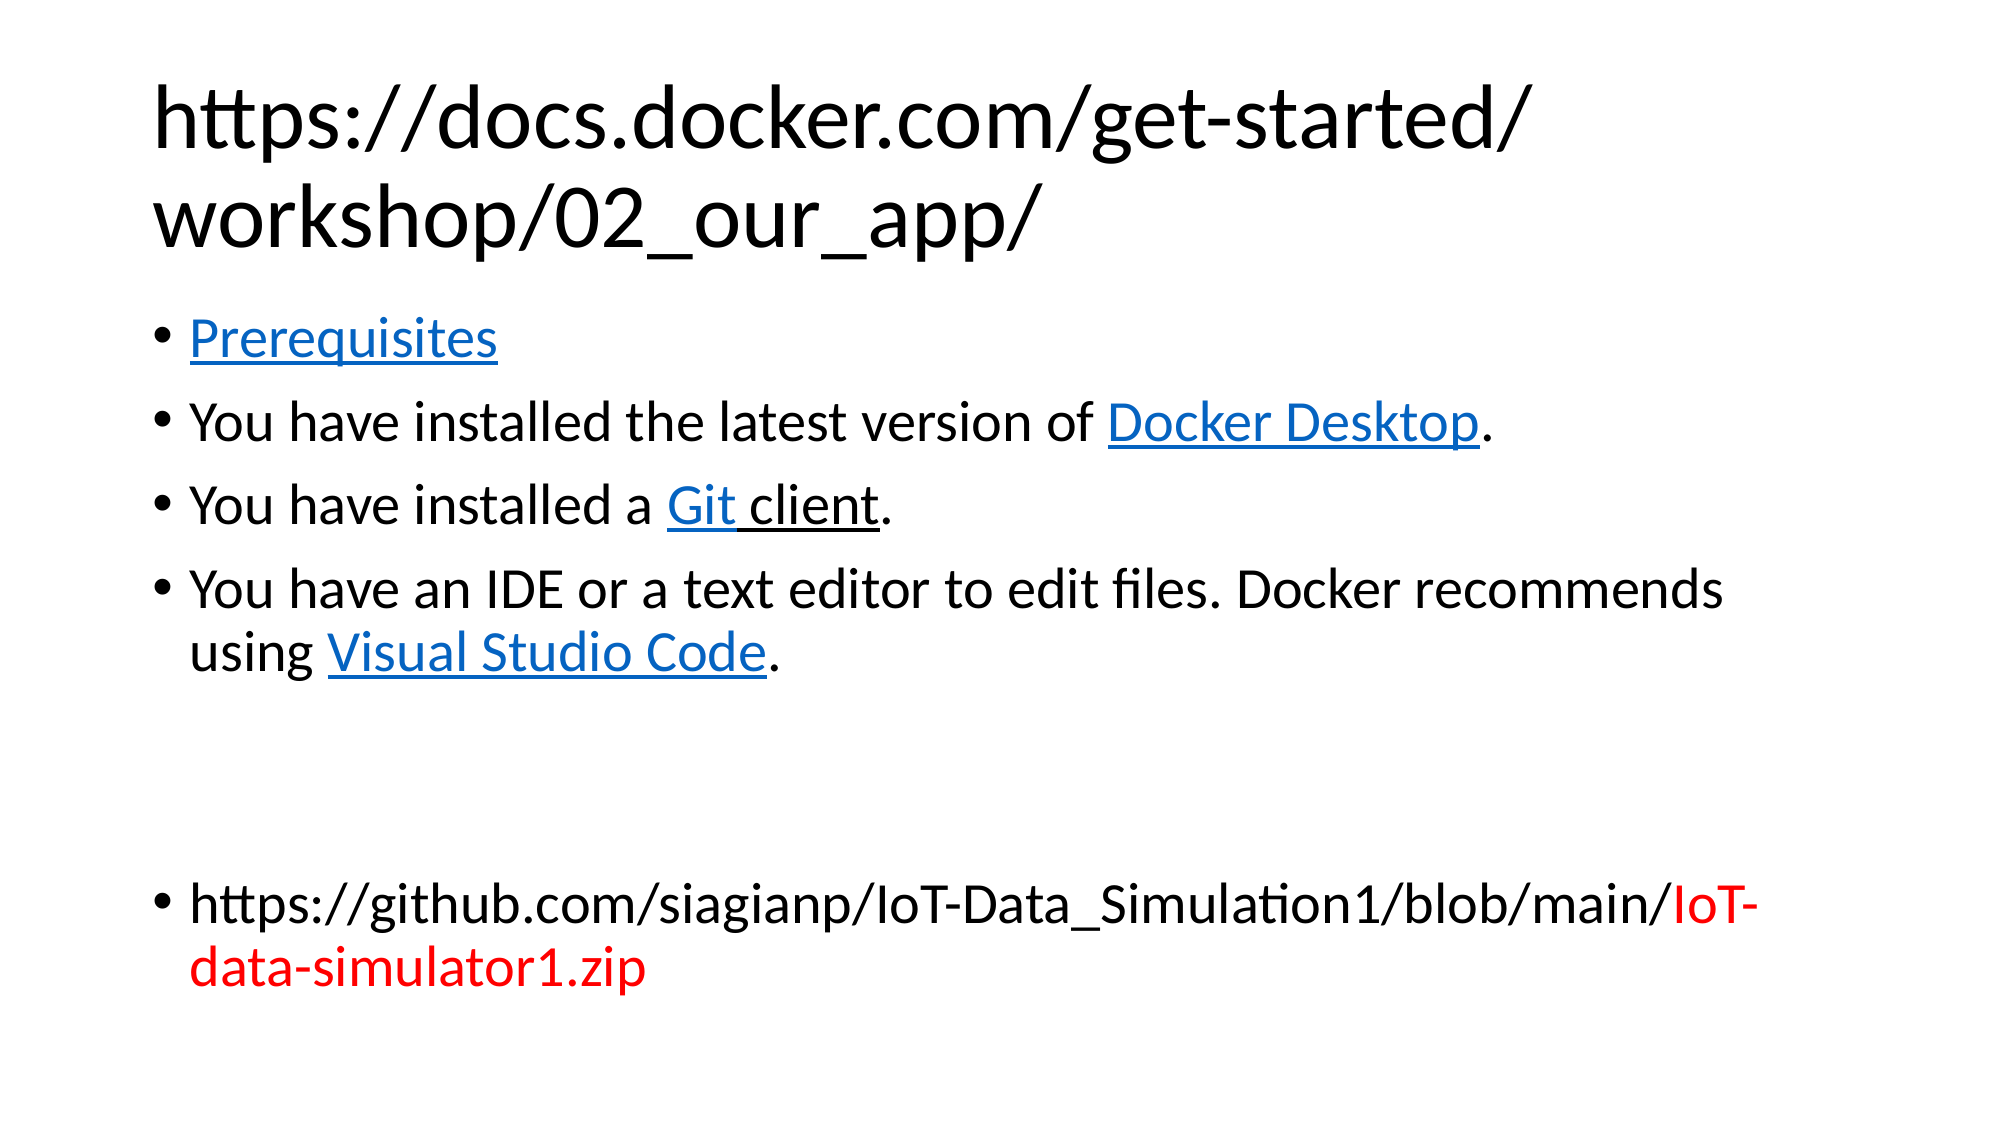

# https://docs.docker.com/get-started/workshop/02_our_app/
Prerequisites
You have installed the latest version of Docker Desktop.
You have installed a Git client.
You have an IDE or a text editor to edit files. Docker recommends using Visual Studio Code.

https://github.com/siagianp/IoT-Data_Simulation1/blob/main/IoT-data-simulator1.zip